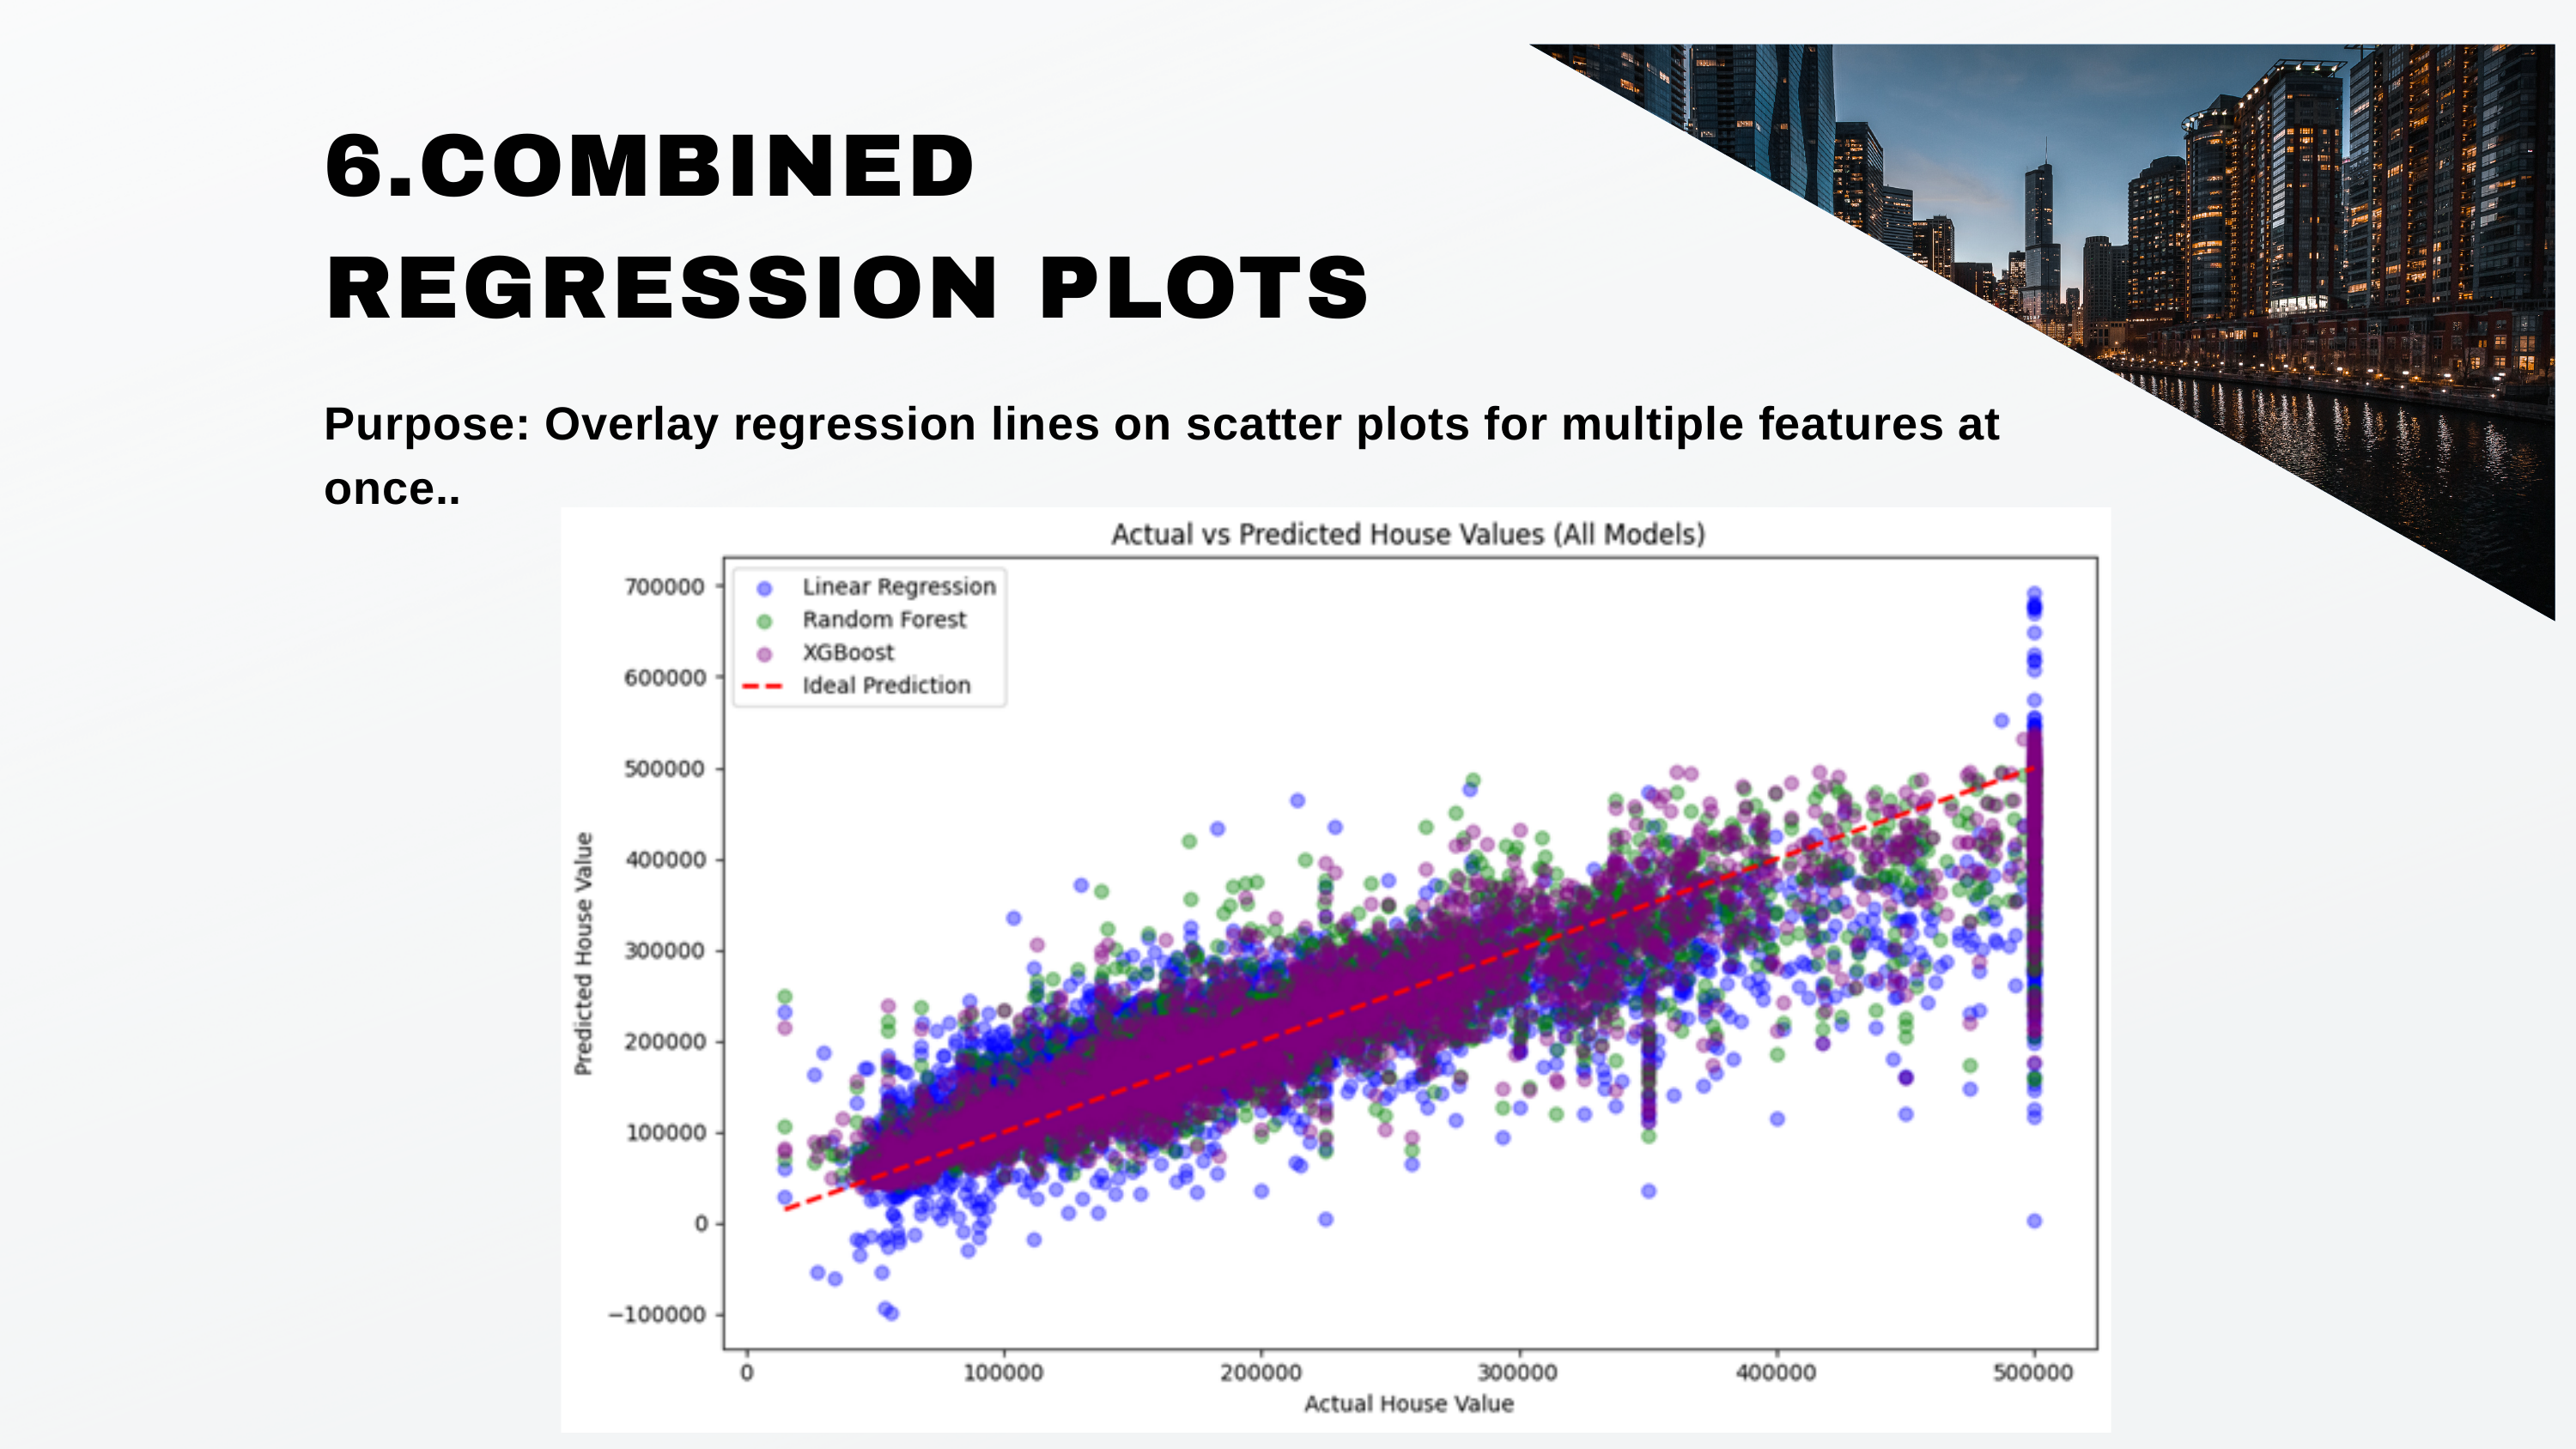

6.COMBINED REGRESSION PLOTS
Purpose: Overlay regression lines on scatter plots for multiple features at once..